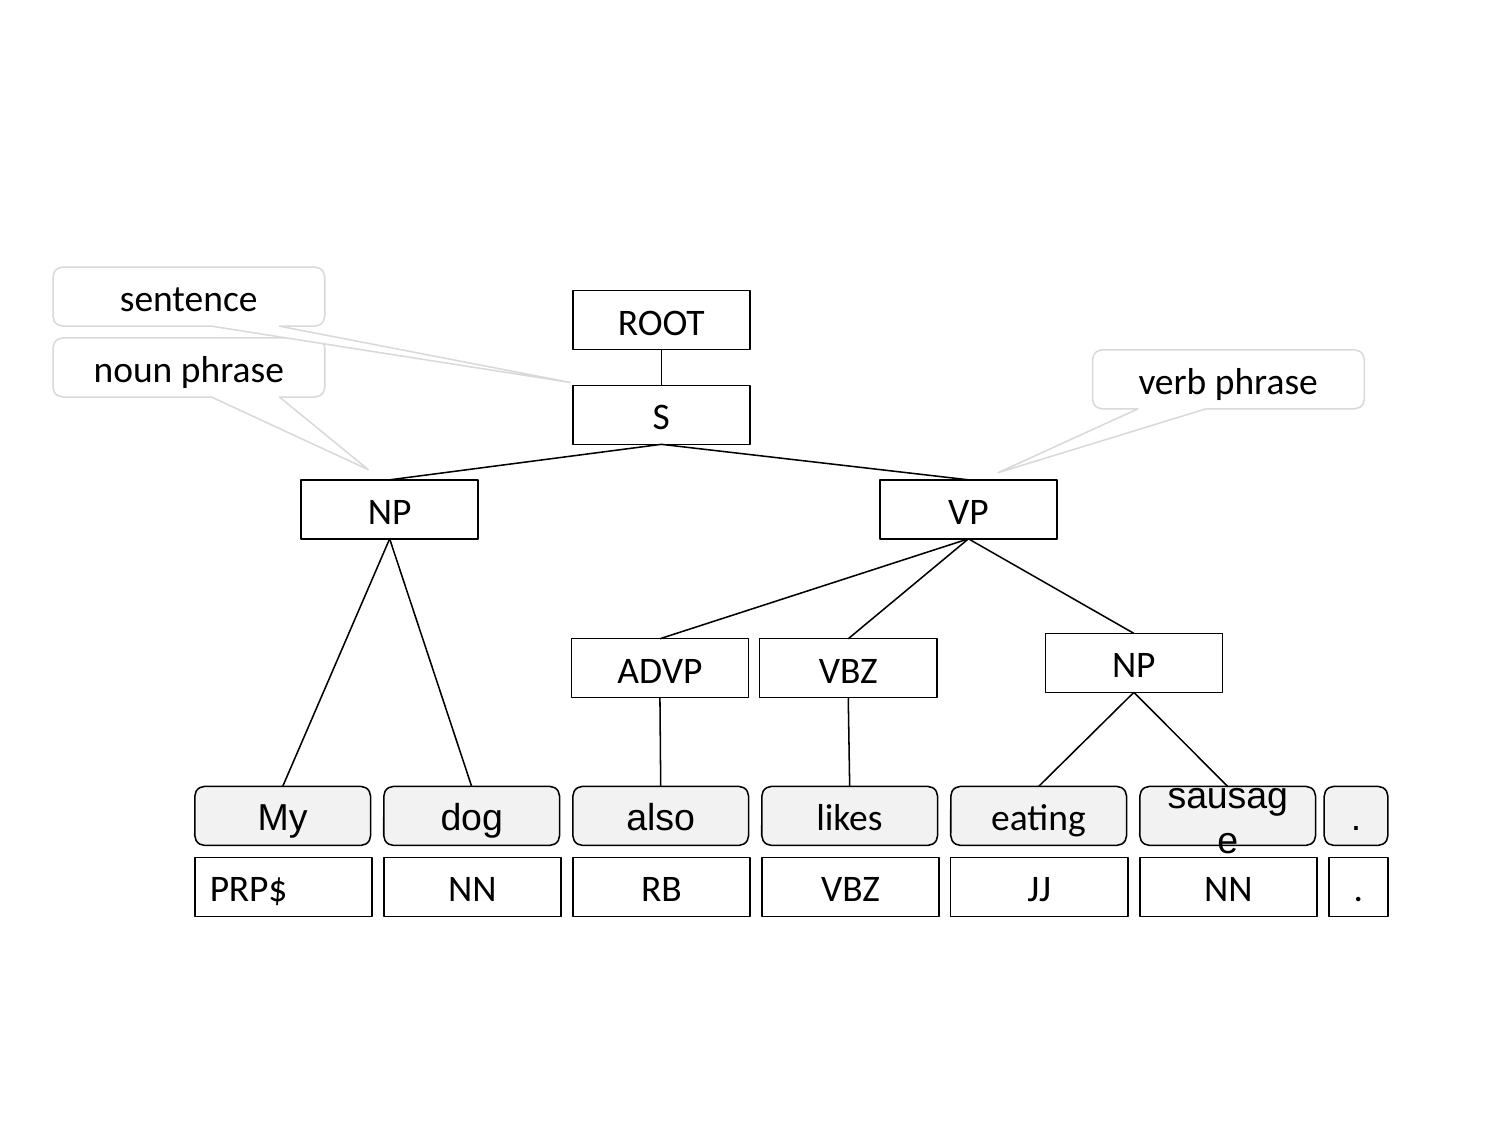

sentence
ROOT
noun phrase
verb phrase
S
NP
VP
NP
ADVP
VBZ
My
dog
also
likes
eating
sausage
.
PRP$
NN
RB
VBZ
JJ
NN
.